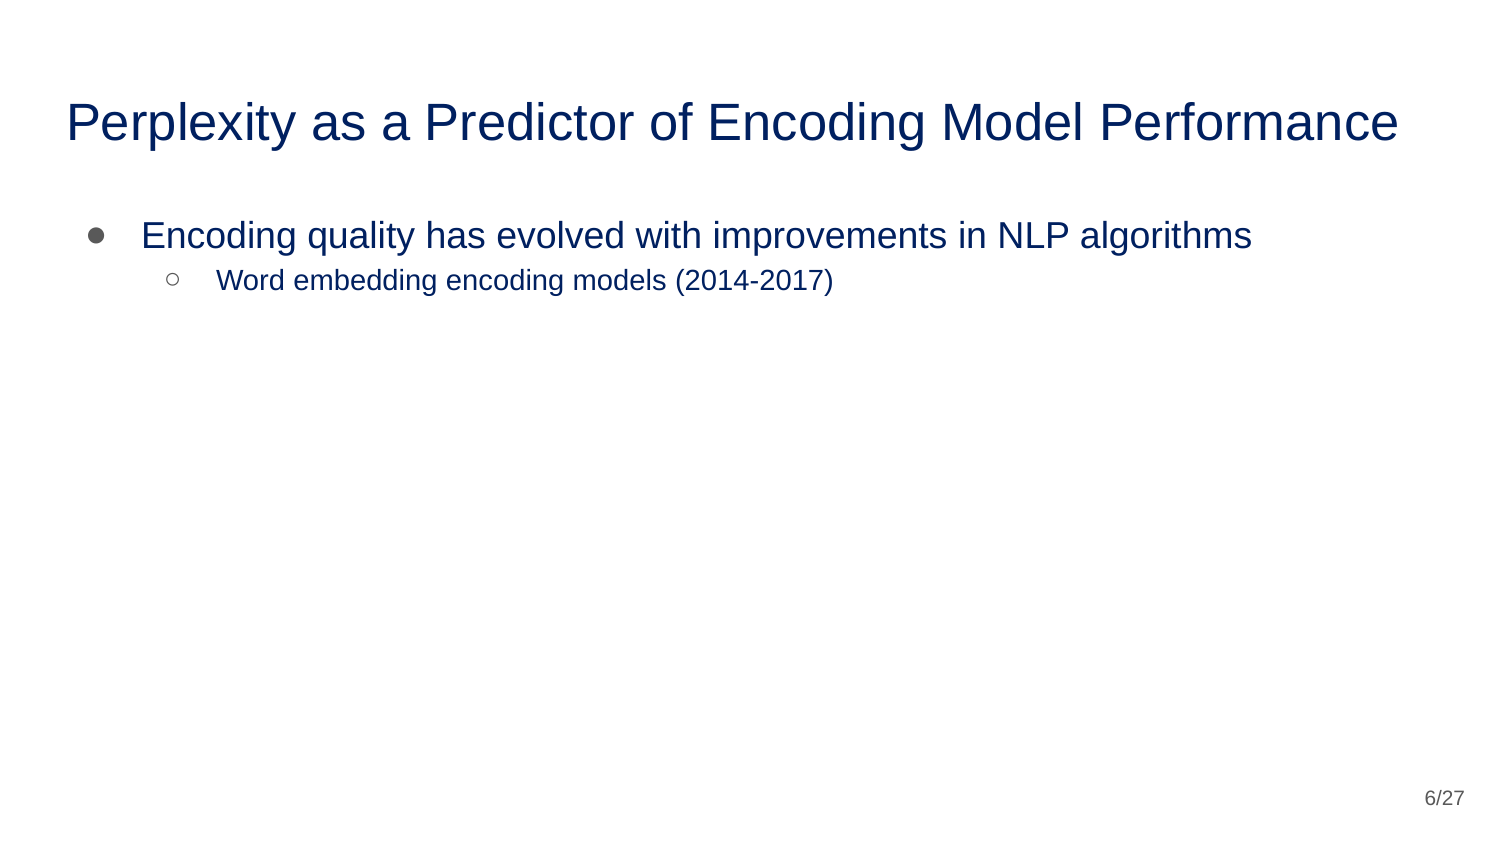

# Perplexity as a Predictor of Encoding Model Performance
Encoding quality has evolved with improvements in NLP algorithms
Word embedding encoding models (2014-2017)

6/27